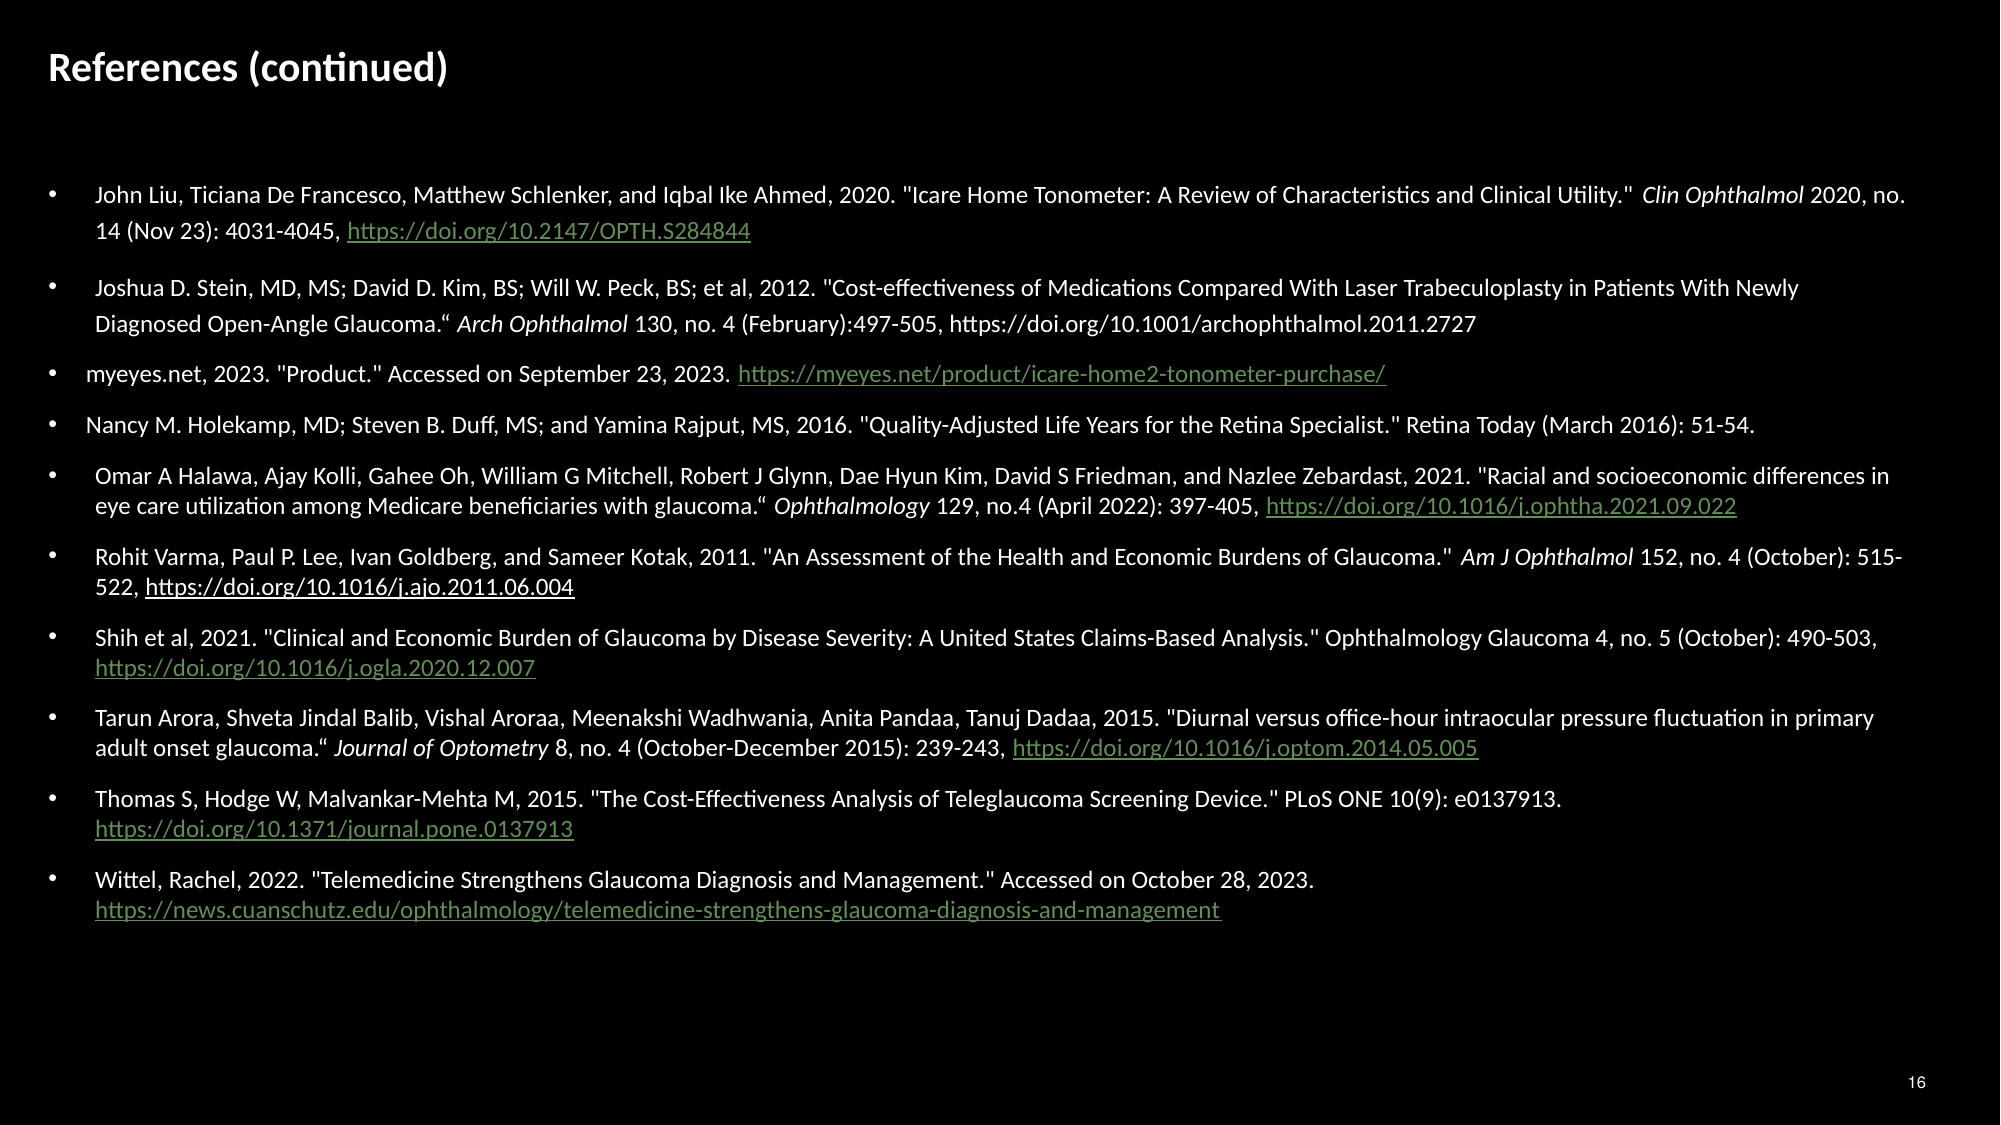

# References (continued)
John Liu, Ticiana De Francesco, Matthew Schlenker, and Iqbal Ike Ahmed, 2020. "Icare Home Tonometer: A Review of Characteristics and Clinical Utility." Clin Ophthalmol 2020, no. 14 (Nov 23): 4031-4045, https://doi.org/10.2147/OPTH.S284844
Joshua D. Stein, MD, MS; David D. Kim, BS; Will W. Peck, BS; et al, 2012. "Cost-effectiveness of Medications Compared With Laser Trabeculoplasty in Patients With Newly Diagnosed Open-Angle Glaucoma.“ Arch Ophthalmol 130, no. 4 (February):497-505, https://doi.org/10.1001/archophthalmol.2011.2727
myeyes.net, 2023. "Product." Accessed on September 23, 2023. https://myeyes.net/product/icare-home2-tonometer-purchase/
Nancy M. Holekamp, MD; Steven B. Duff, MS; and Yamina Rajput, MS, 2016. "Quality-Adjusted Life Years for the Retina Specialist." Retina Today (March 2016): 51-54.
Omar A Halawa, Ajay Kolli, Gahee Oh, William G Mitchell, Robert J Glynn, Dae Hyun Kim, David S Friedman, and Nazlee Zebardast, 2021. "Racial and socioeconomic differences in eye care utilization among Medicare beneficiaries with glaucoma.“ Ophthalmology 129, no.4 (April 2022): 397-405, https://doi.org/10.1016/j.ophtha.2021.09.022
Rohit Varma, Paul P. Lee, Ivan Goldberg, and Sameer Kotak, 2011. "An Assessment of the Health and Economic Burdens of Glaucoma." Am J Ophthalmol 152, no. 4 (October): 515-522, https://doi.org/10.1016/j.ajo.2011.06.004
Shih et al, 2021. "Clinical and Economic Burden of Glaucoma by Disease Severity: A United States Claims-Based Analysis." Ophthalmology Glaucoma 4, no. 5 (October): 490-503, https://doi.org/10.1016/j.ogla.2020.12.007
Tarun Arora, Shveta Jindal Balib, Vishal Aroraa, Meenakshi Wadhwania, Anita Pandaa, Tanuj Dadaa, 2015. "Diurnal versus office-hour intraocular pressure fluctuation in primary adult onset glaucoma.“ Journal of Optometry 8, no. 4 (October-December 2015): 239-243, https://doi.org/10.1016/j.optom.2014.05.005
Thomas S, Hodge W, Malvankar-Mehta M, 2015. "The Cost-Effectiveness Analysis of Teleglaucoma Screening Device." PLoS ONE 10(9): e0137913. https://doi.org/10.1371/journal.pone.0137913
Wittel, Rachel, 2022. "Telemedicine Strengthens Glaucoma Diagnosis and Management." Accessed on October 28, 2023. https://news.cuanschutz.edu/ophthalmology/telemedicine-strengthens-glaucoma-diagnosis-and-management

16